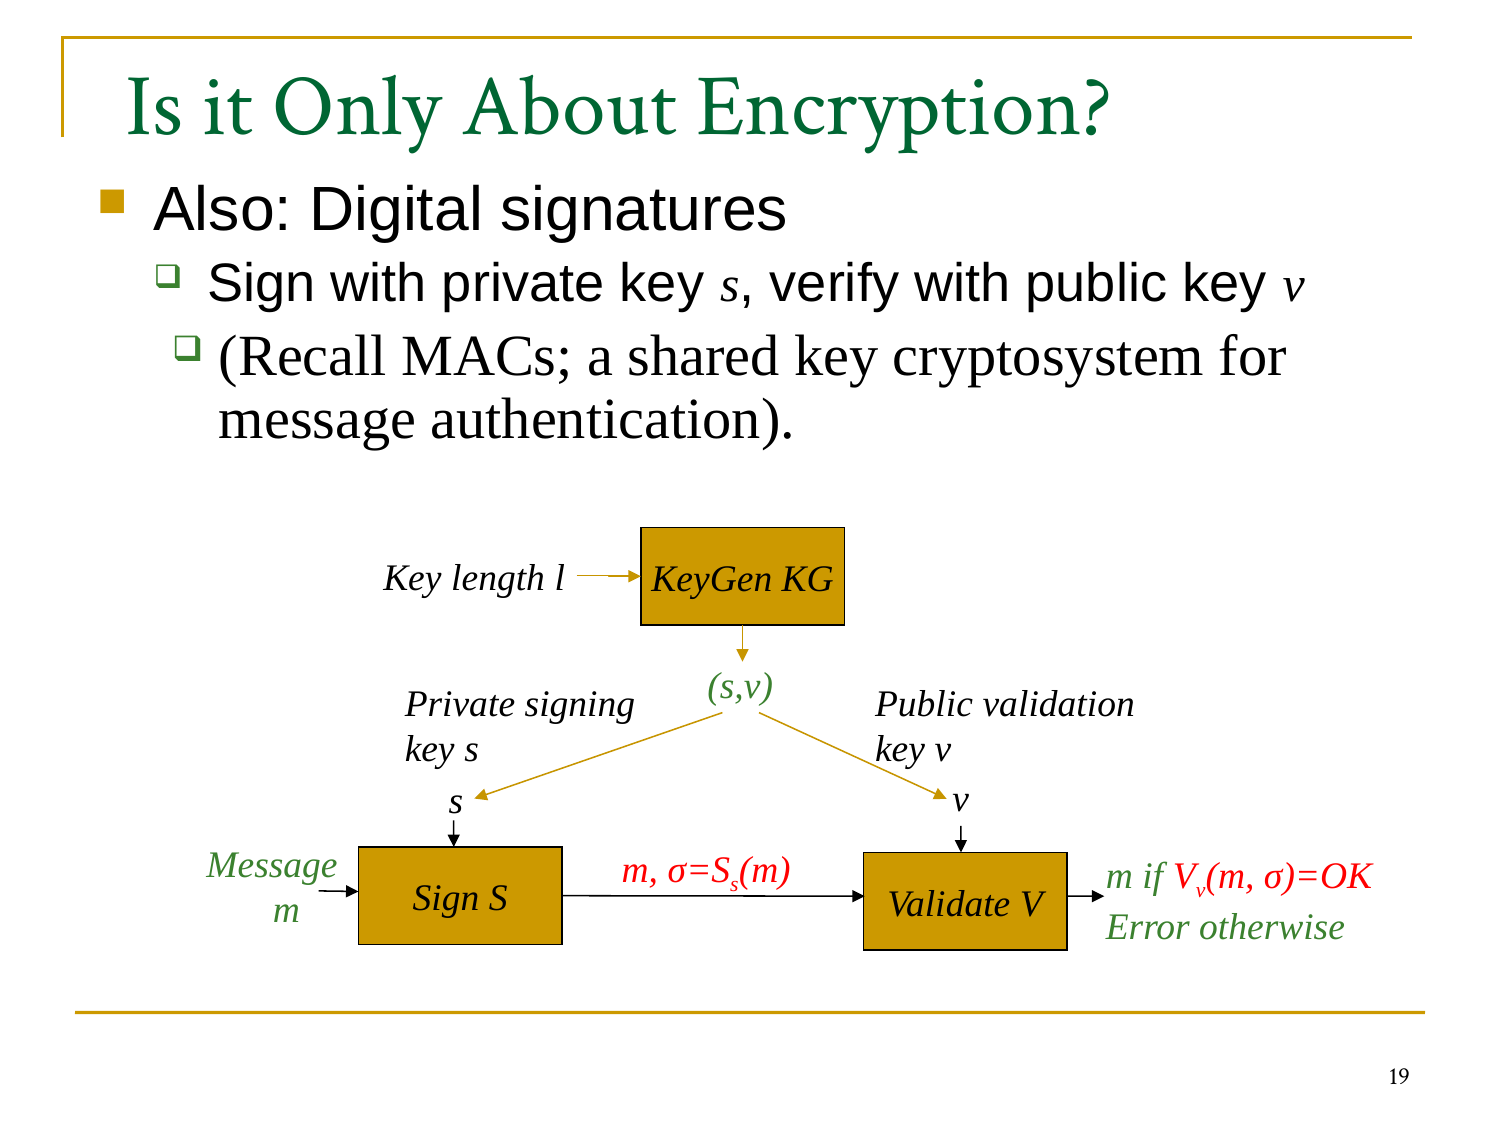

# Is it Only About Encryption?
Also: Digital signatures
Sign with private key s, verify with public key v
(Recall MACs; a shared key cryptosystem for message authentication).

KeyGen KG
Key length l
(s,v)
Private signing
key s
Public validation
key v
v
s

Message
       m
m, σ=Ss(m)
m if Vv(m, σ)=OK
Error otherwise
Sign S
Validate V

19